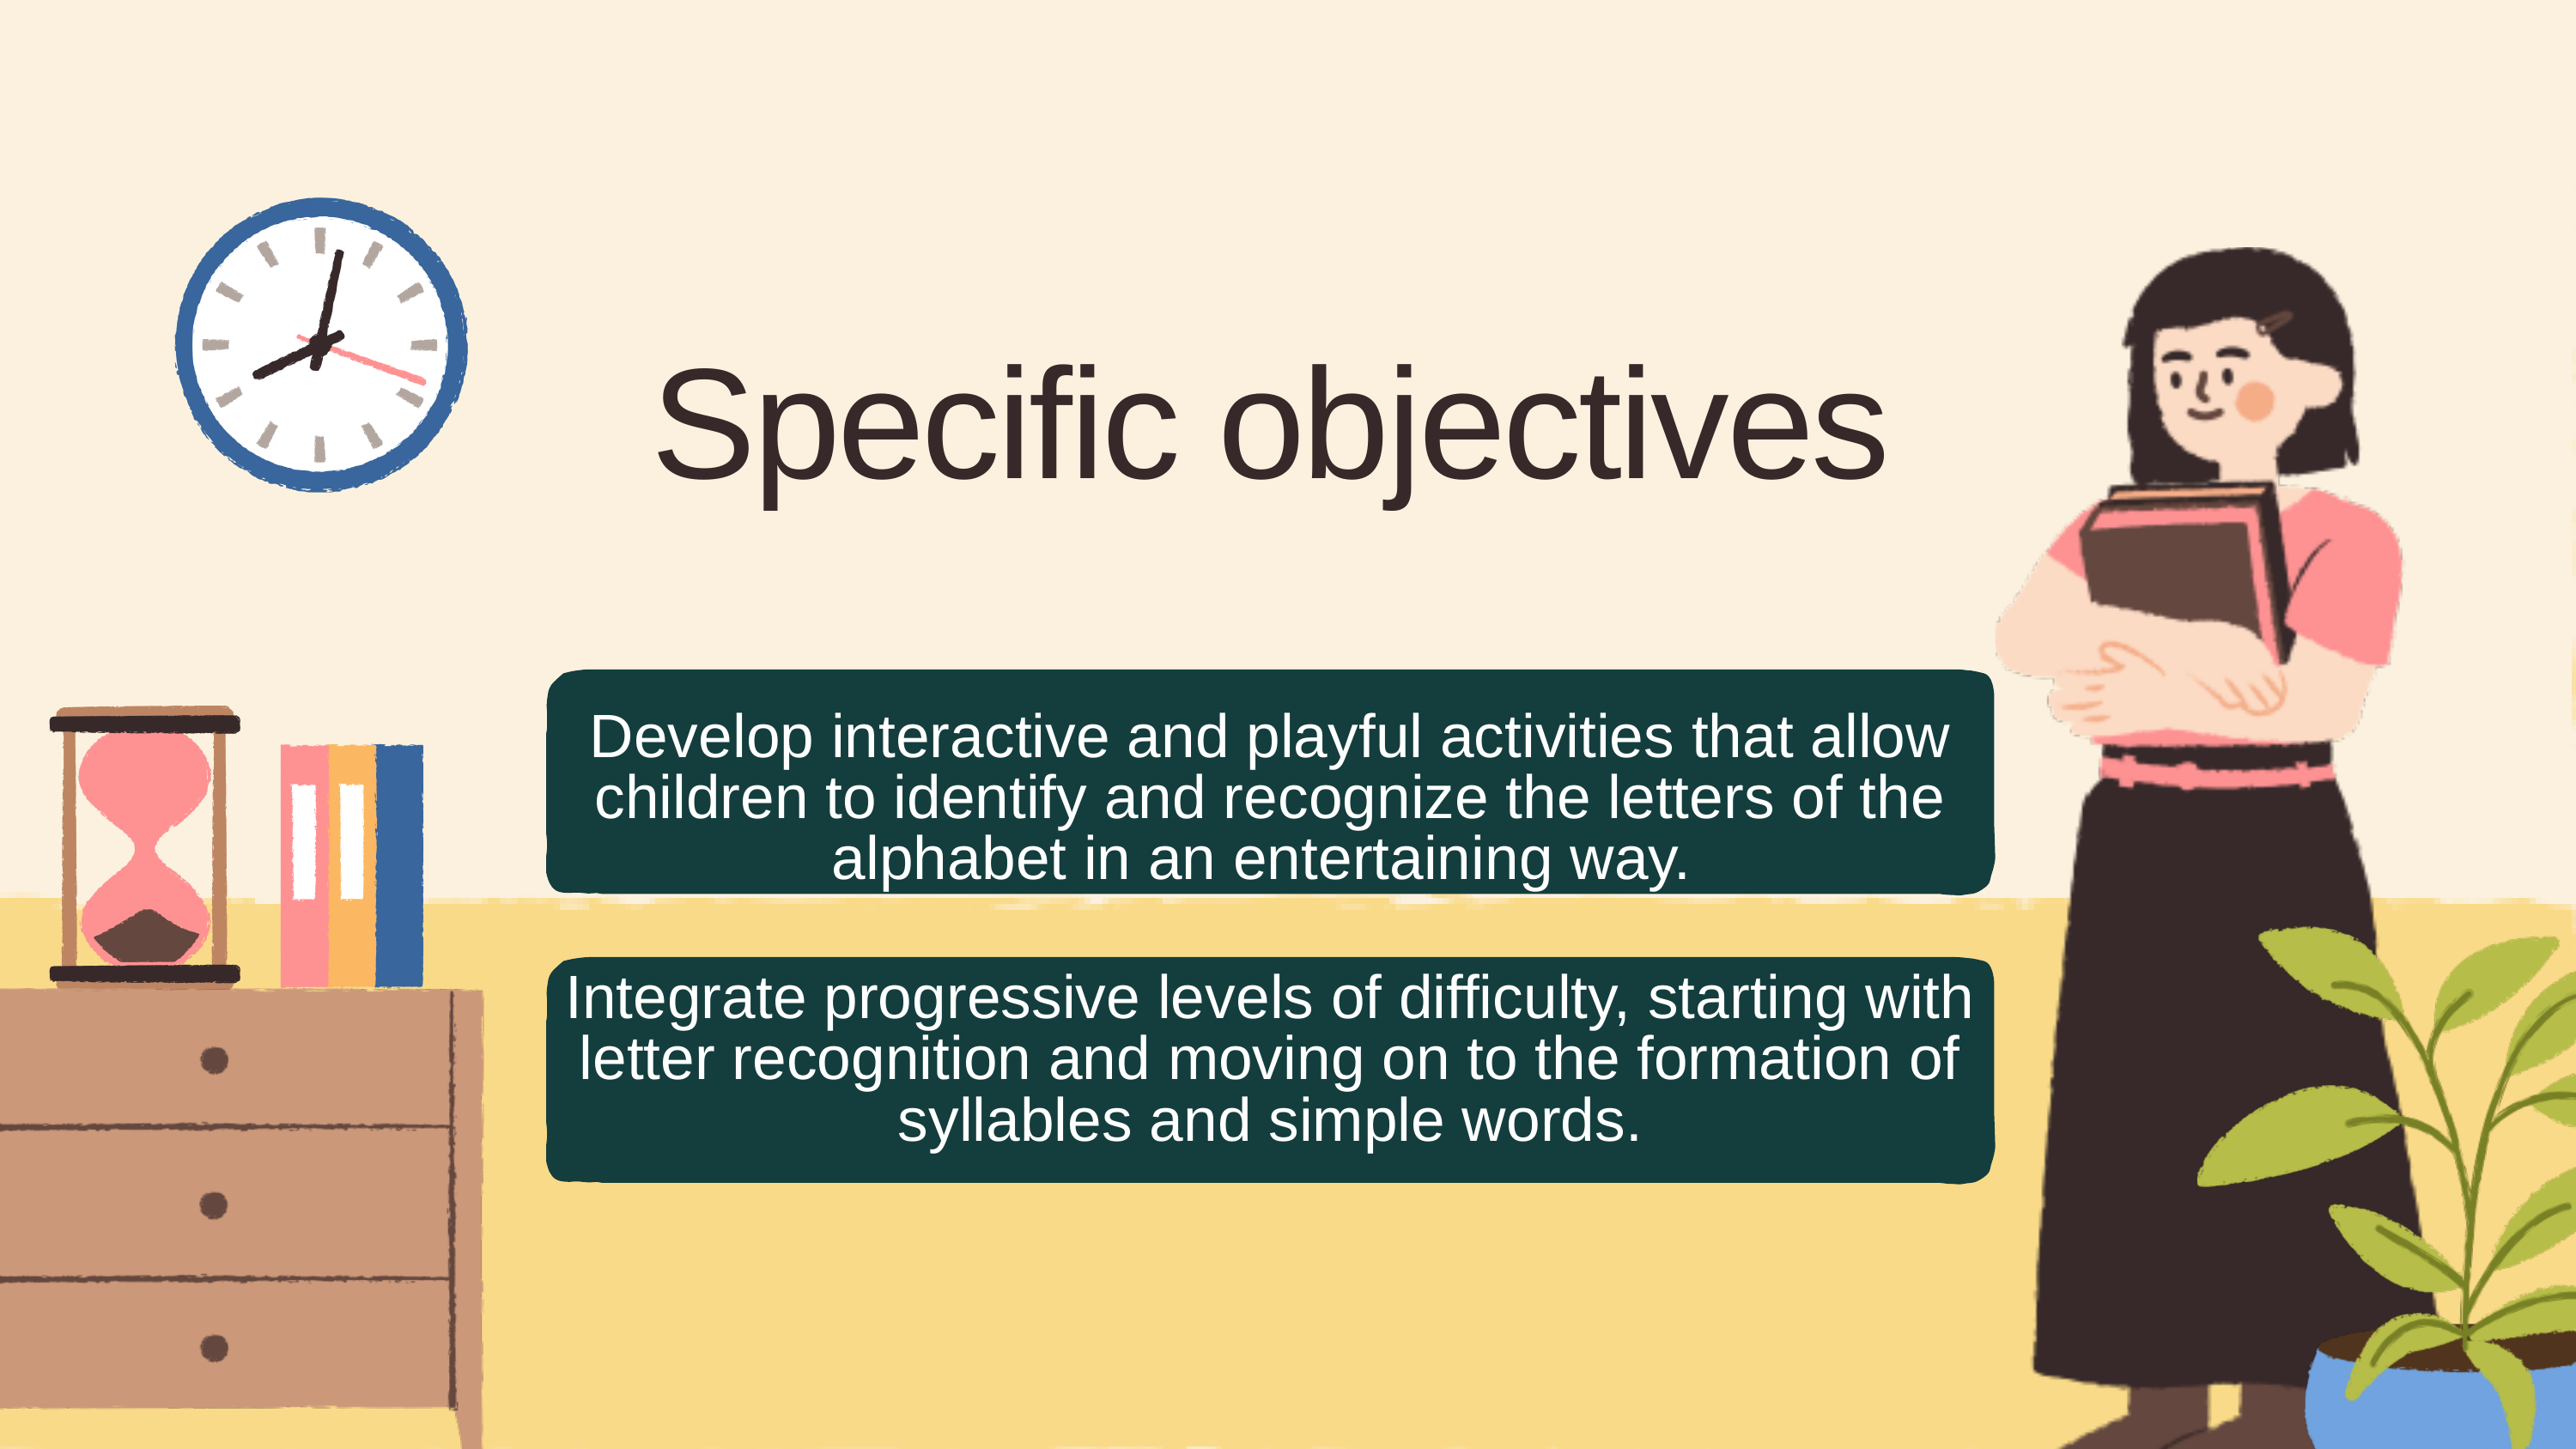

Specific objectives

Develop interactive and playful activities that allow children to identify and recognize the letters of the alphabet in an entertaining way.

Integrate progressive levels of difficulty, starting with letter recognition and moving on to the formation of syllables and simple words.